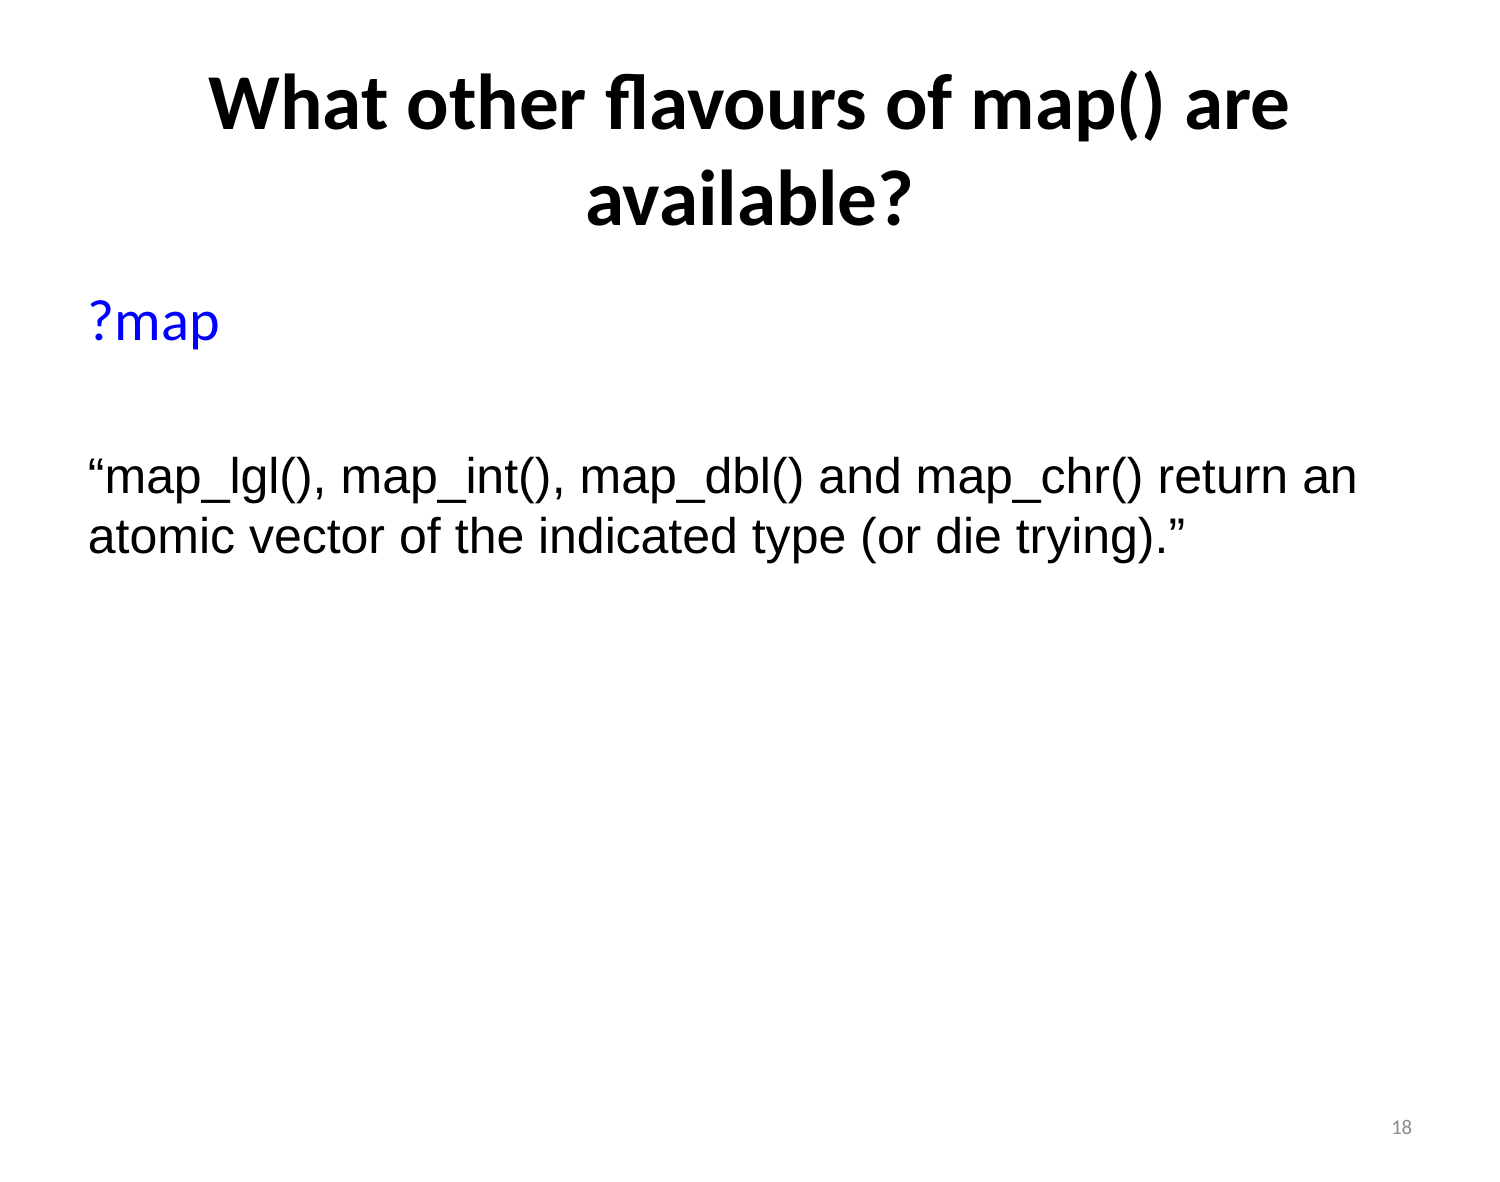

# What other flavours of map() are available?
?map

“map_lgl(), map_int(), map_dbl() and map_chr() return an atomic vector of the indicated type (or die trying).”
18